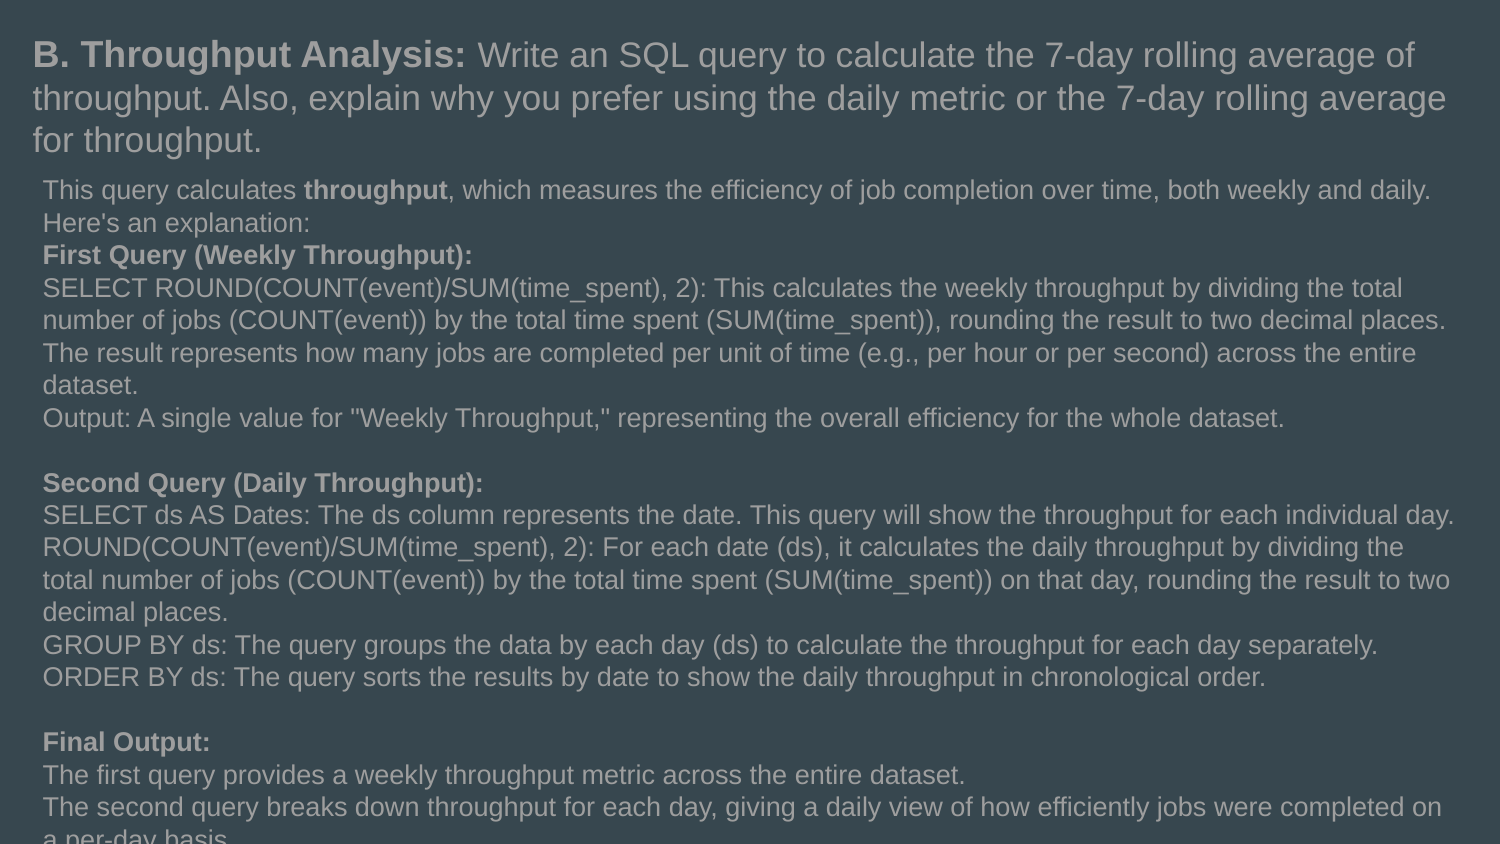

B. Throughput Analysis: Write an SQL query to calculate the 7-day rolling average of throughput. Also, explain why you prefer using the daily metric or the 7-day rolling average for throughput.

This query calculates throughput, which measures the efficiency of job completion over time, both weekly and daily. Here's an explanation:
First Query (Weekly Throughput):
SELECT ROUND(COUNT(event)/SUM(time_spent), 2): This calculates the weekly throughput by dividing the total number of jobs (COUNT(event)) by the total time spent (SUM(time_spent)), rounding the result to two decimal places.
The result represents how many jobs are completed per unit of time (e.g., per hour or per second) across the entire dataset.
Output: A single value for "Weekly Throughput," representing the overall efficiency for the whole dataset.

Second Query (Daily Throughput):
SELECT ds AS Dates: The ds column represents the date. This query will show the throughput for each individual day.
ROUND(COUNT(event)/SUM(time_spent), 2): For each date (ds), it calculates the daily throughput by dividing the total number of jobs (COUNT(event)) by the total time spent (SUM(time_spent)) on that day, rounding the result to two decimal places.
GROUP BY ds: The query groups the data by each day (ds) to calculate the throughput for each day separately.
ORDER BY ds: The query sorts the results by date to show the daily throughput in chronological order.

Final Output:
The first query provides a weekly throughput metric across the entire dataset.
The second query breaks down throughput for each day, giving a daily view of how efficiently jobs were completed on a per-day basis.